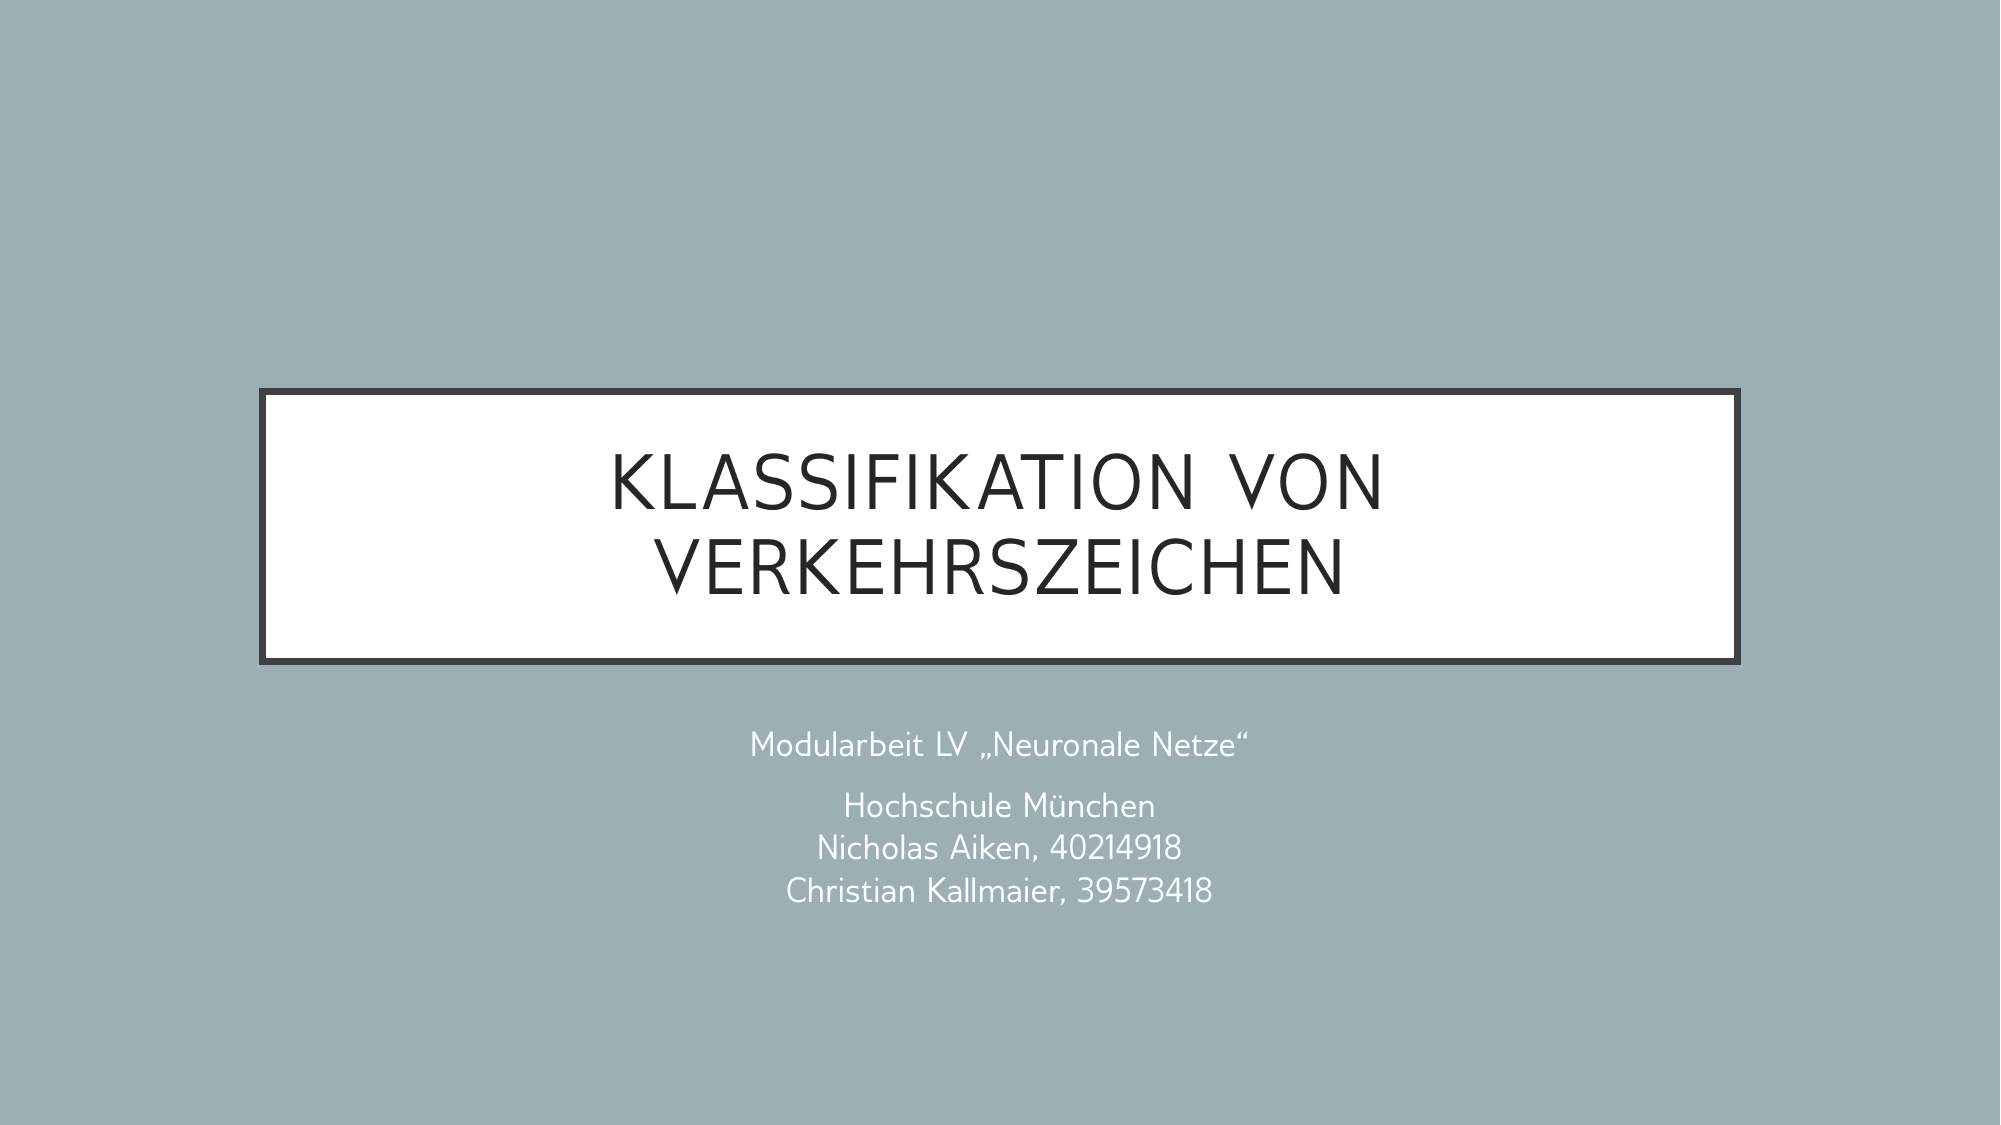

# Klassifikation von Verkehrszeichen
Modularbeit LV „Neuronale Netze“
Hochschule München
Nicholas Aiken, 40214918
Christian Kallmaier, 39573418